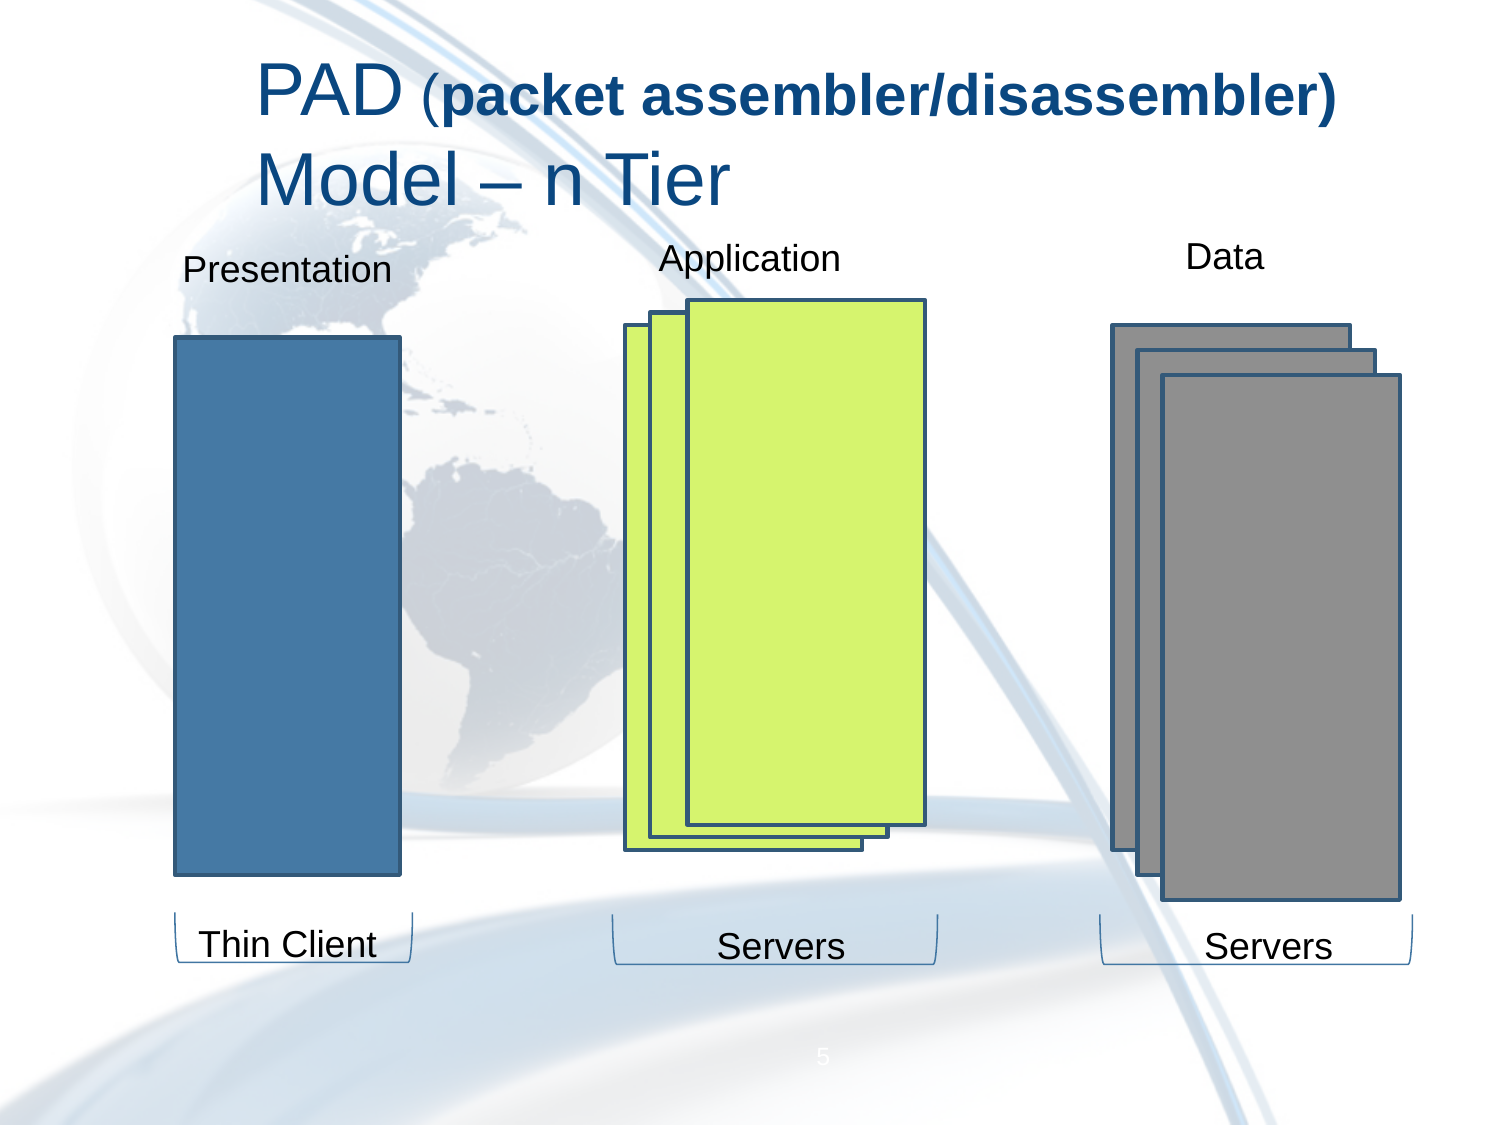

# PAD (packet assembler/disassembler) Model – n Tier
Data
Application
Presentation

Thin Client
Servers
Servers
5